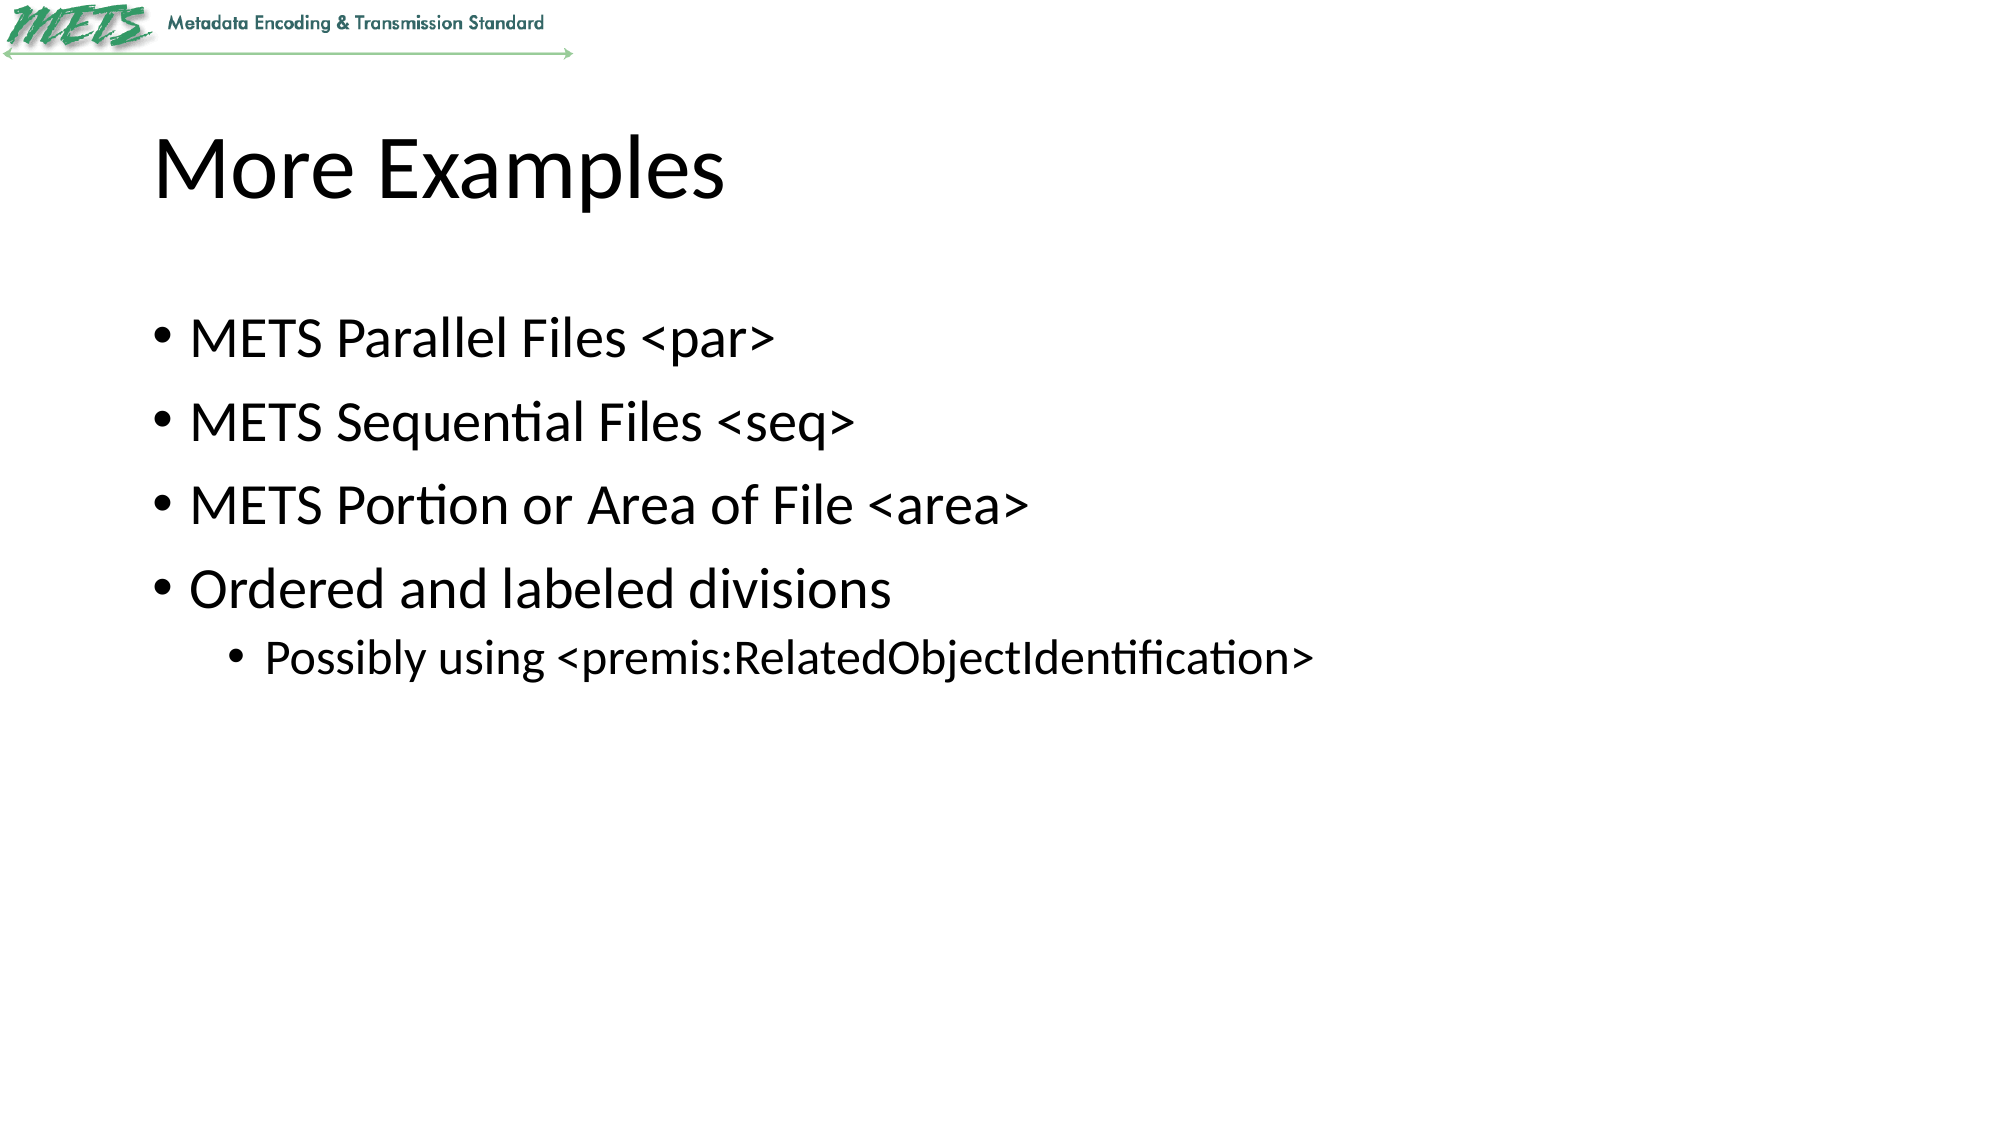

# More Examples
METS Parallel Files <par>
METS Sequential Files <seq>
METS Portion or Area of File <area>
Ordered and labeled divisions
Possibly using <premis:RelatedObjectIdentification>